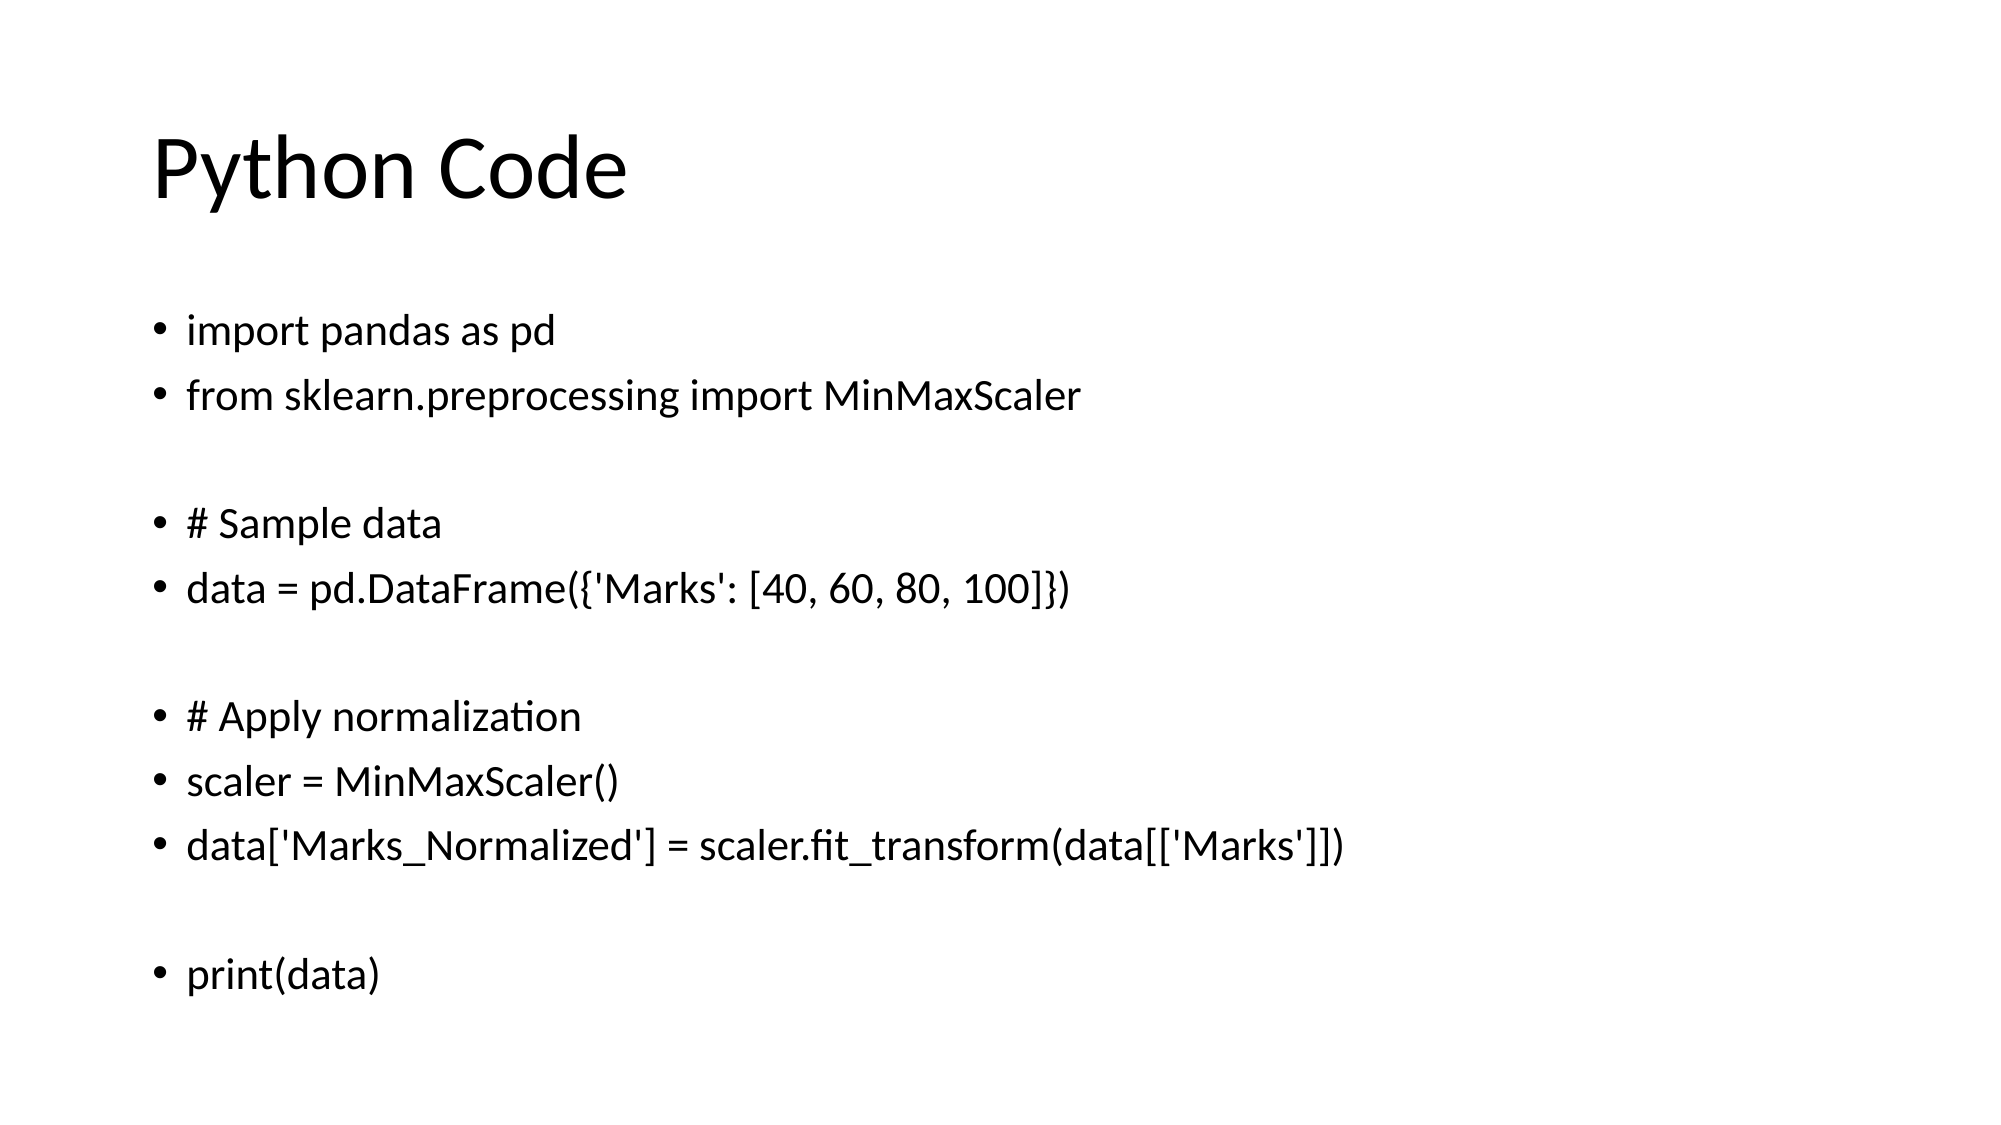

# Python Code
import pandas as pd
from sklearn.preprocessing import MinMaxScaler

# Sample data
data = pd.DataFrame({'Marks': [40, 60, 80, 100]})

# Apply normalization
scaler = MinMaxScaler()
data['Marks_Normalized'] = scaler.fit_transform(data[['Marks']])

print(data)